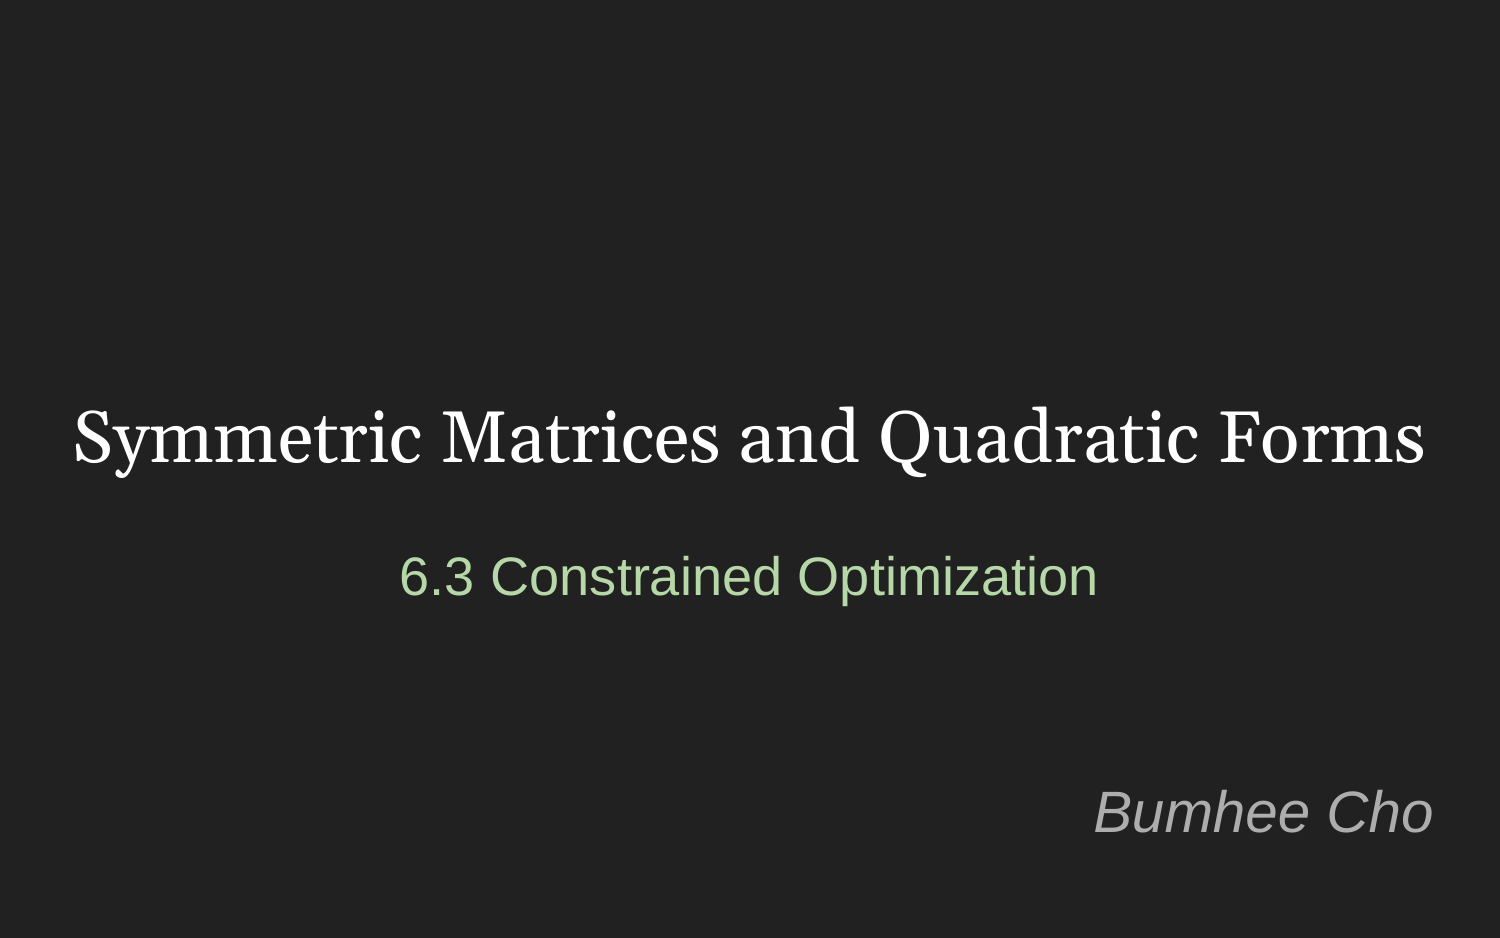

Symmetric Matrices and Quadratic Forms
6.3 Constrained Optimization
Bumhee Cho